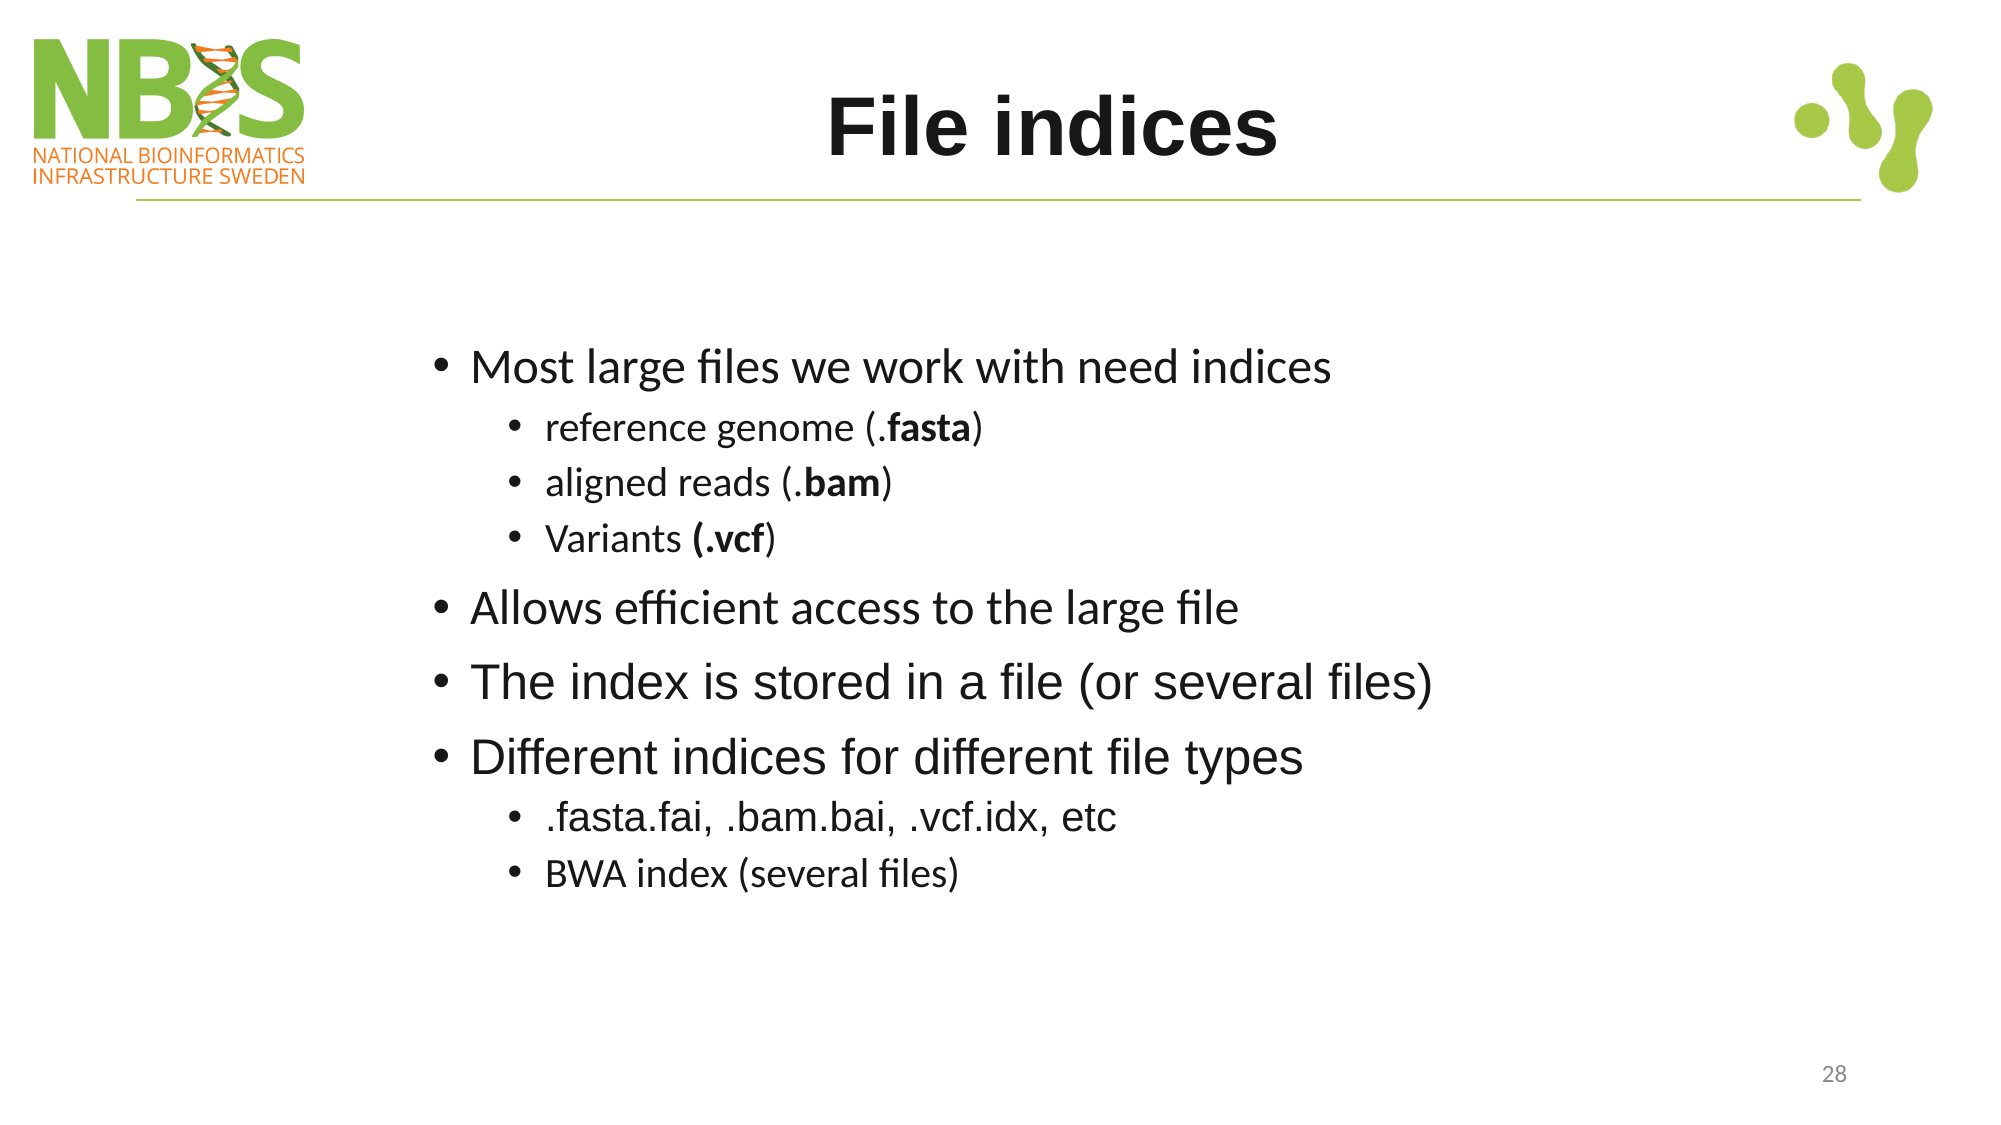

# File indices
Most large files we work with need indices
reference genome (.fasta)
aligned reads (.bam)
Variants (.vcf)
Allows efficient access to the large file
The index is stored in a file (or several files)
Different indices for different file types
.fasta.fai, .bam.bai, .vcf.idx, etc
BWA index (several files)

28